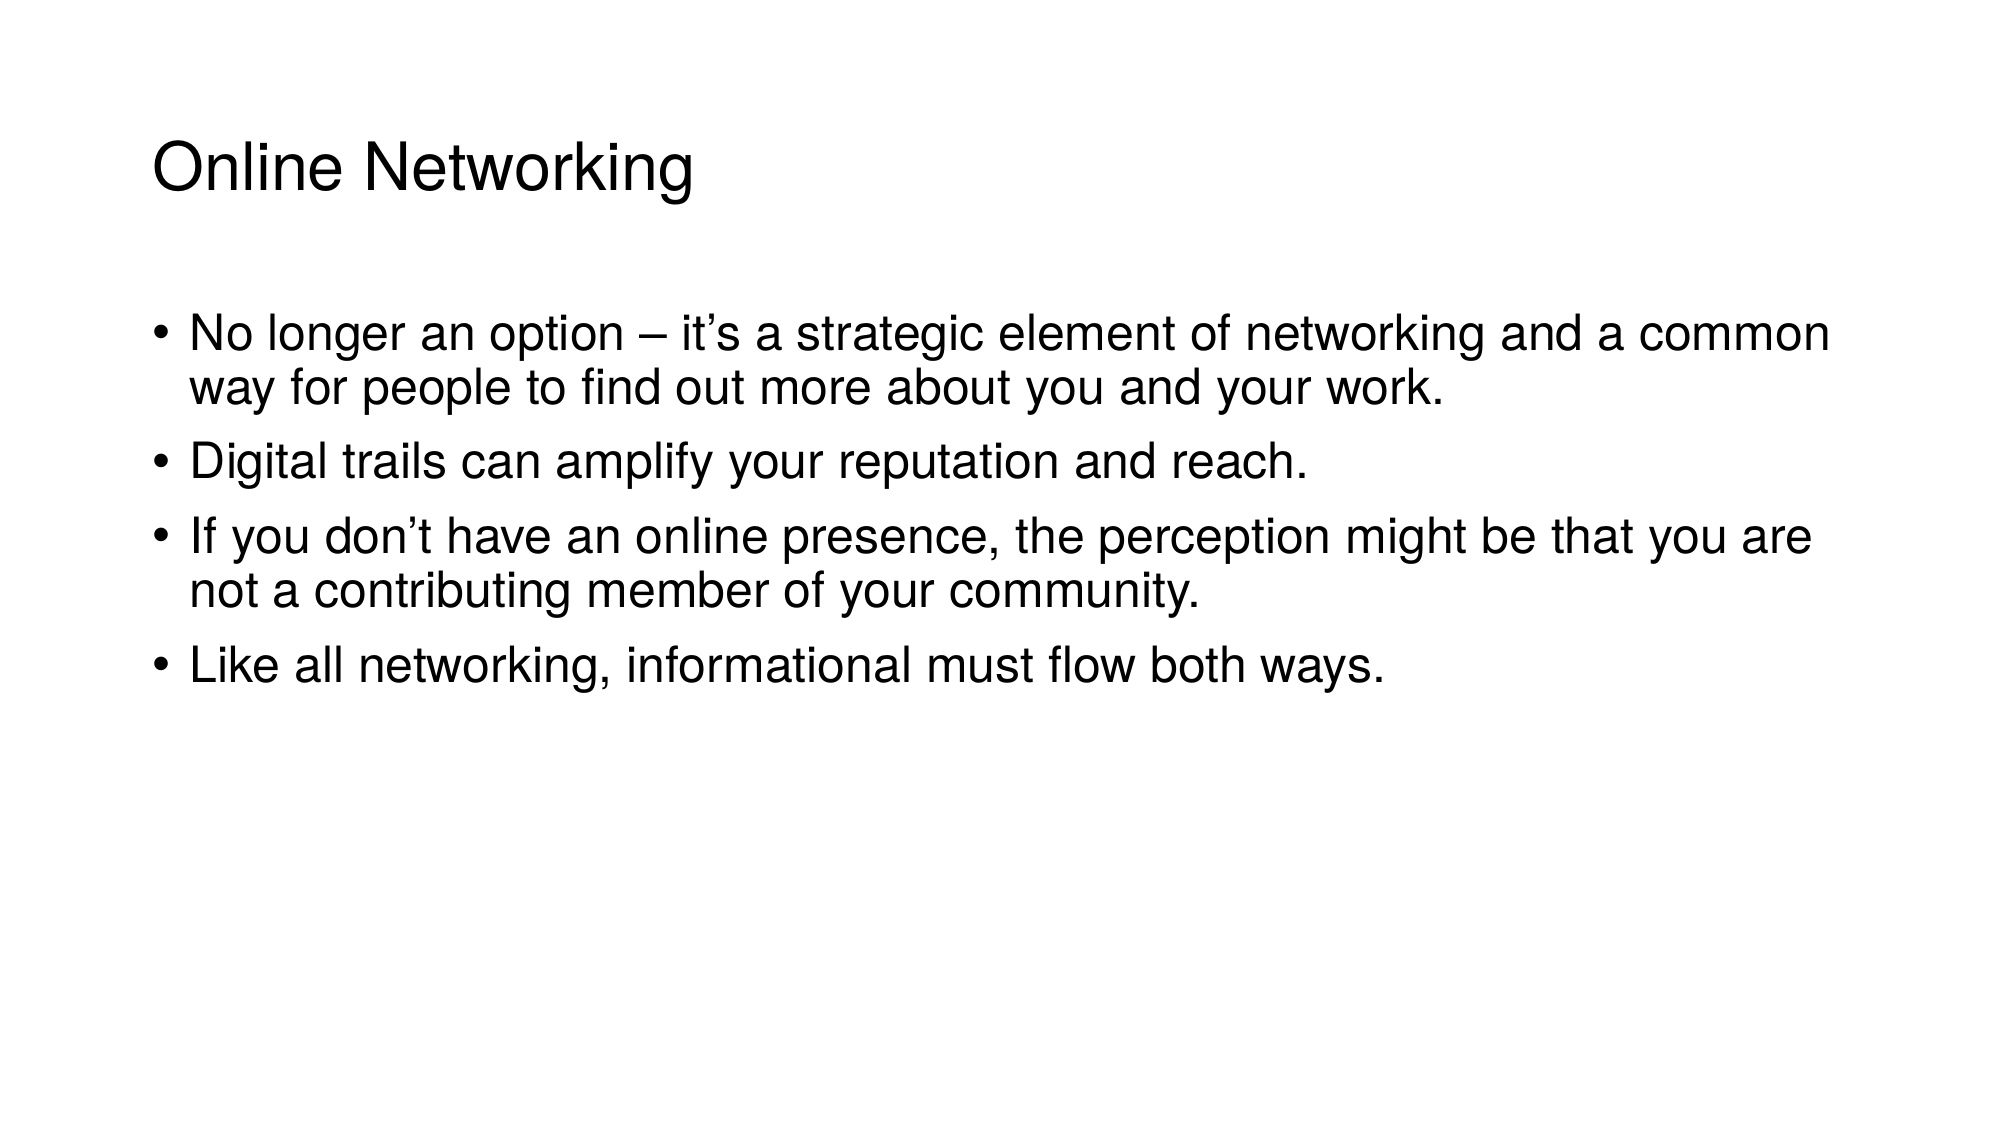

# Online Networking
No longer an option – it’s a strategic element of networking and a common way for people to find out more about you and your work.
Digital trails can amplify your reputation and reach.
If you don’t have an online presence, the perception might be that you are not a contributing member of your community.
Like all networking, informational must flow both ways.